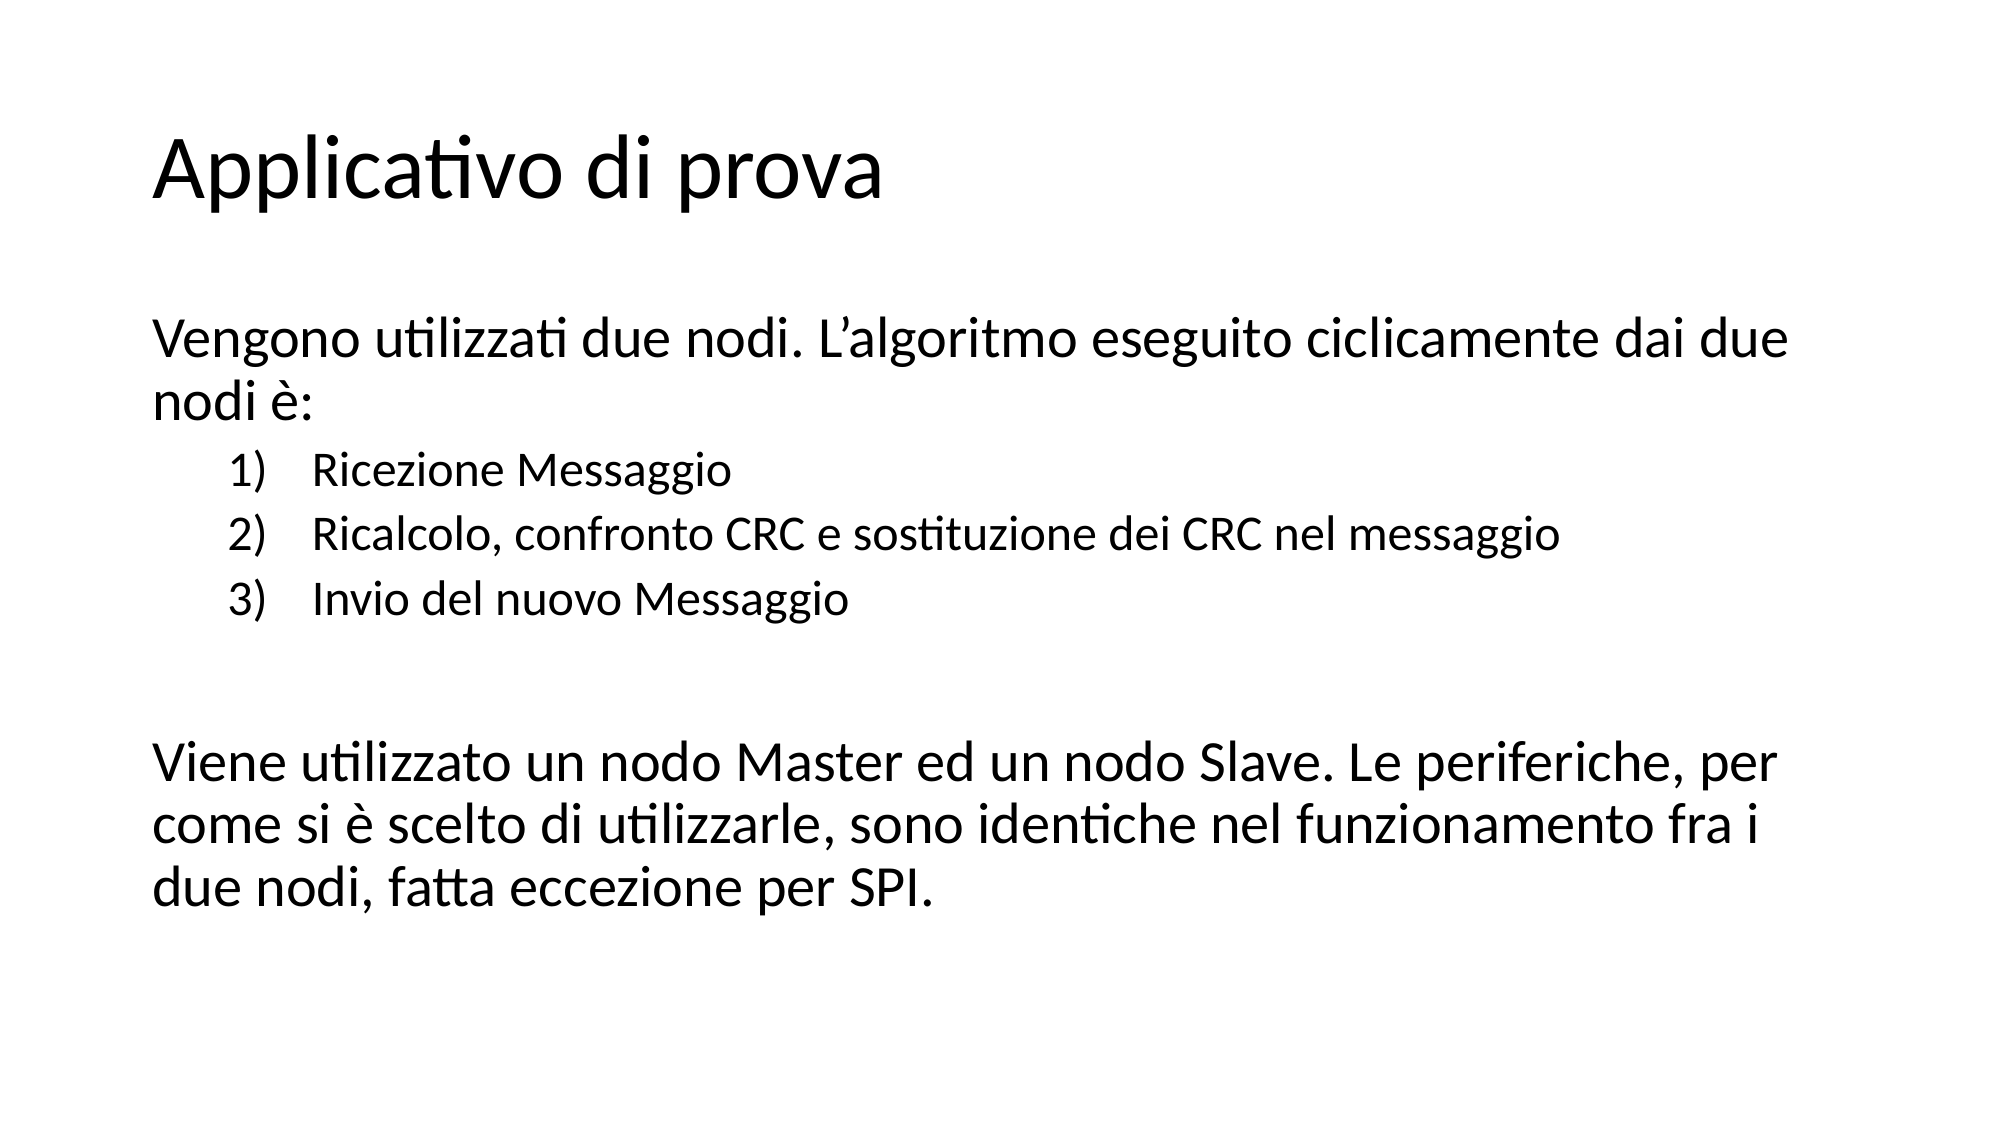

# Applicativo di prova
Vengono utilizzati due nodi. L’algoritmo eseguito ciclicamente dai due nodi è:
Ricezione Messaggio
Ricalcolo, confronto CRC e sostituzione dei CRC nel messaggio
Invio del nuovo Messaggio

Viene utilizzato un nodo Master ed un nodo Slave. Le periferiche, per come si è scelto di utilizzarle, sono identiche nel funzionamento fra i due nodi, fatta eccezione per SPI.